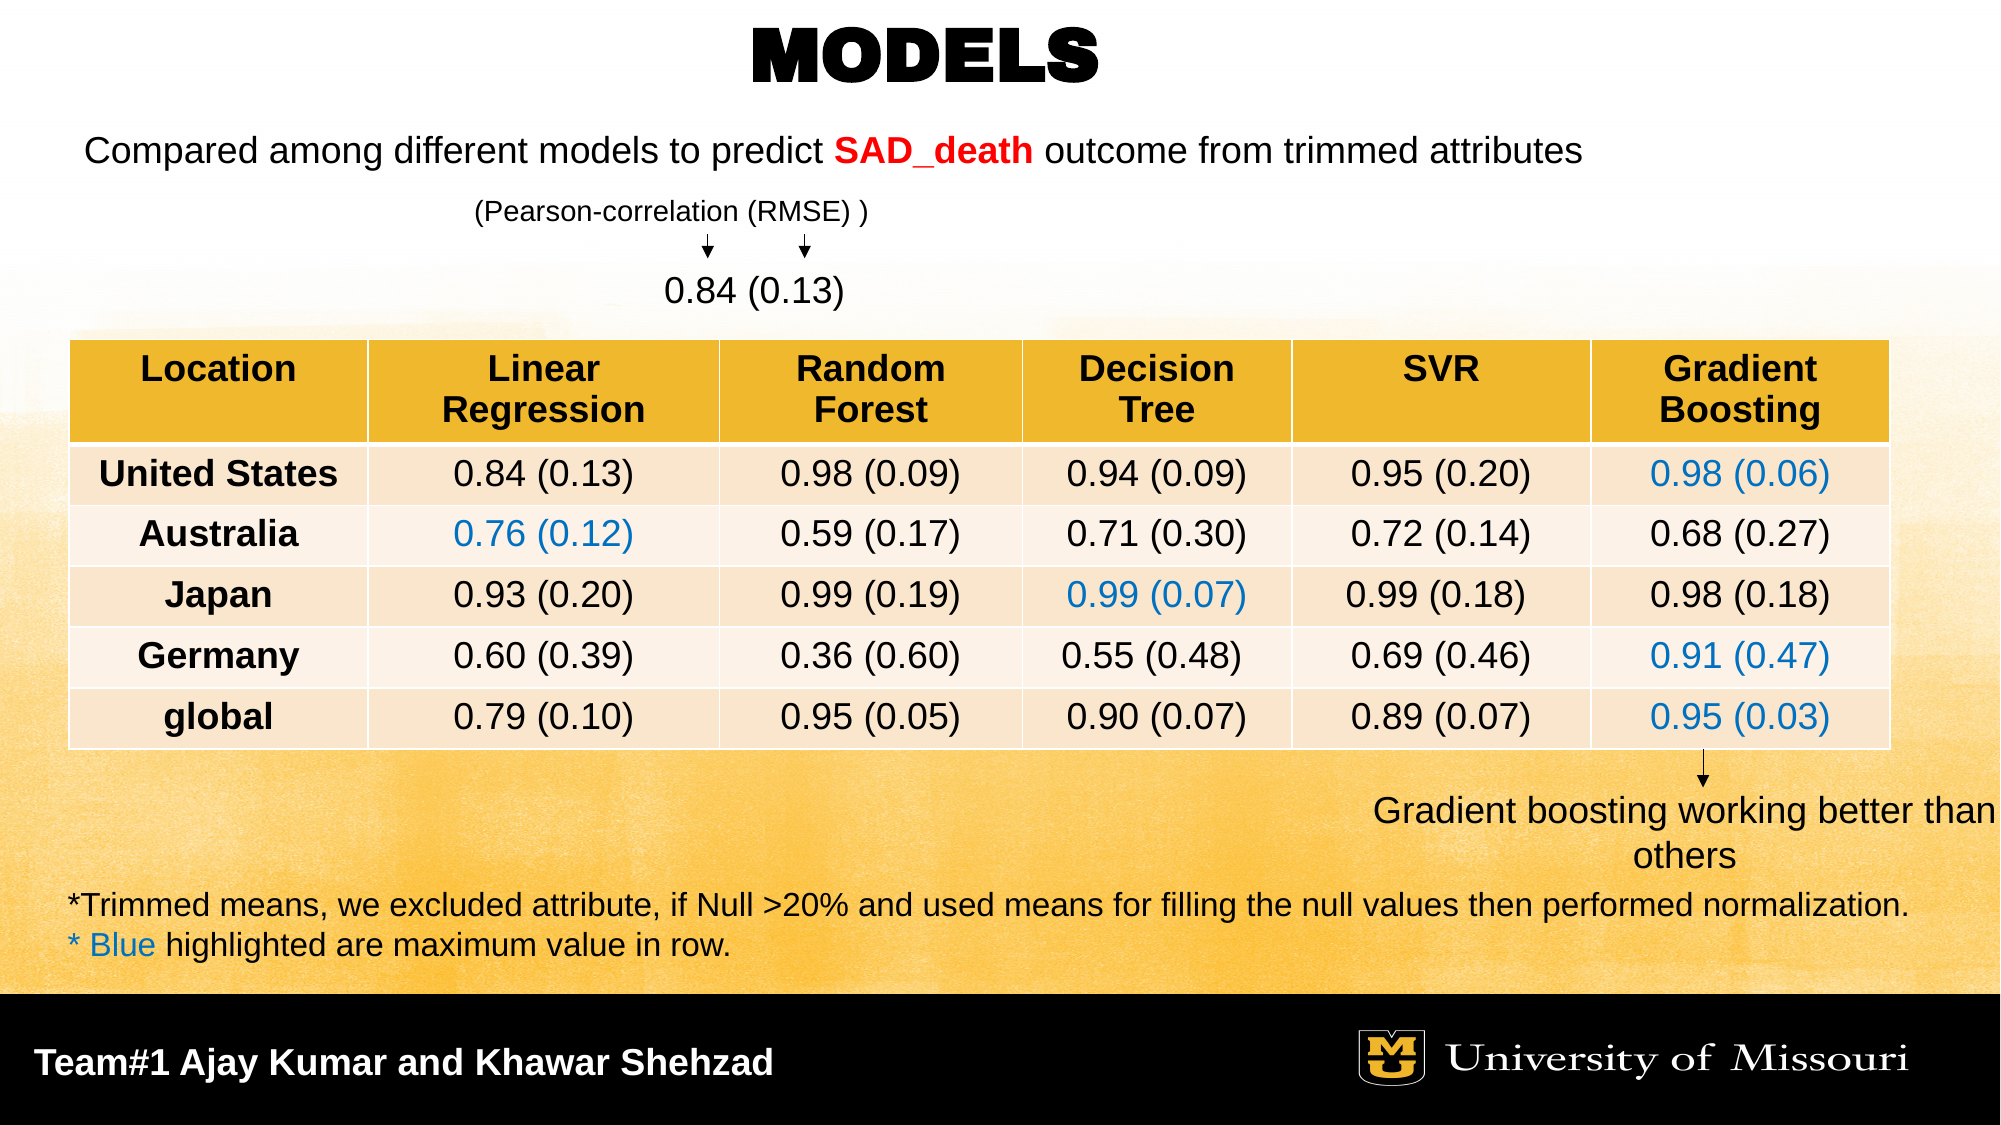

# Models
Compared among different models to predict SAD_death outcome from trimmed attributes
(Pearson-correlation (RMSE) )
0.84 (0.13)
| Location | Linear Regression | Random Forest | Decision Tree | SVR | Gradient Boosting |
| --- | --- | --- | --- | --- | --- |
| United States | 0.84 (0.13) | 0.98 (0.09) | 0.94 (0.09) | 0.95 (0.20) | 0.98 (0.06) |
| Australia | 0.76 (0.12) | 0.59 (0.17) | 0.71 (0.30) | 0.72 (0.14) | 0.68 (0.27) |
| Japan | 0.93 (0.20) | 0.99 (0.19) | 0.99 (0.07) | 0.99 (0.18) | 0.98 (0.18) |
| Germany | 0.60 (0.39) | 0.36 (0.60) | 0.55 (0.48) | 0.69 (0.46) | 0.91 (0.47) |
| global | 0.79 (0.10) | 0.95 (0.05) | 0.90 (0.07) | 0.89 (0.07) | 0.95 (0.03) |
Gradient boosting working better than others
*Trimmed means, we excluded attribute, if Null >20% and used means for filling the null values then performed normalization.
* Blue highlighted are maximum value in row.
Team#1 Ajay Kumar and Khawar Shehzad